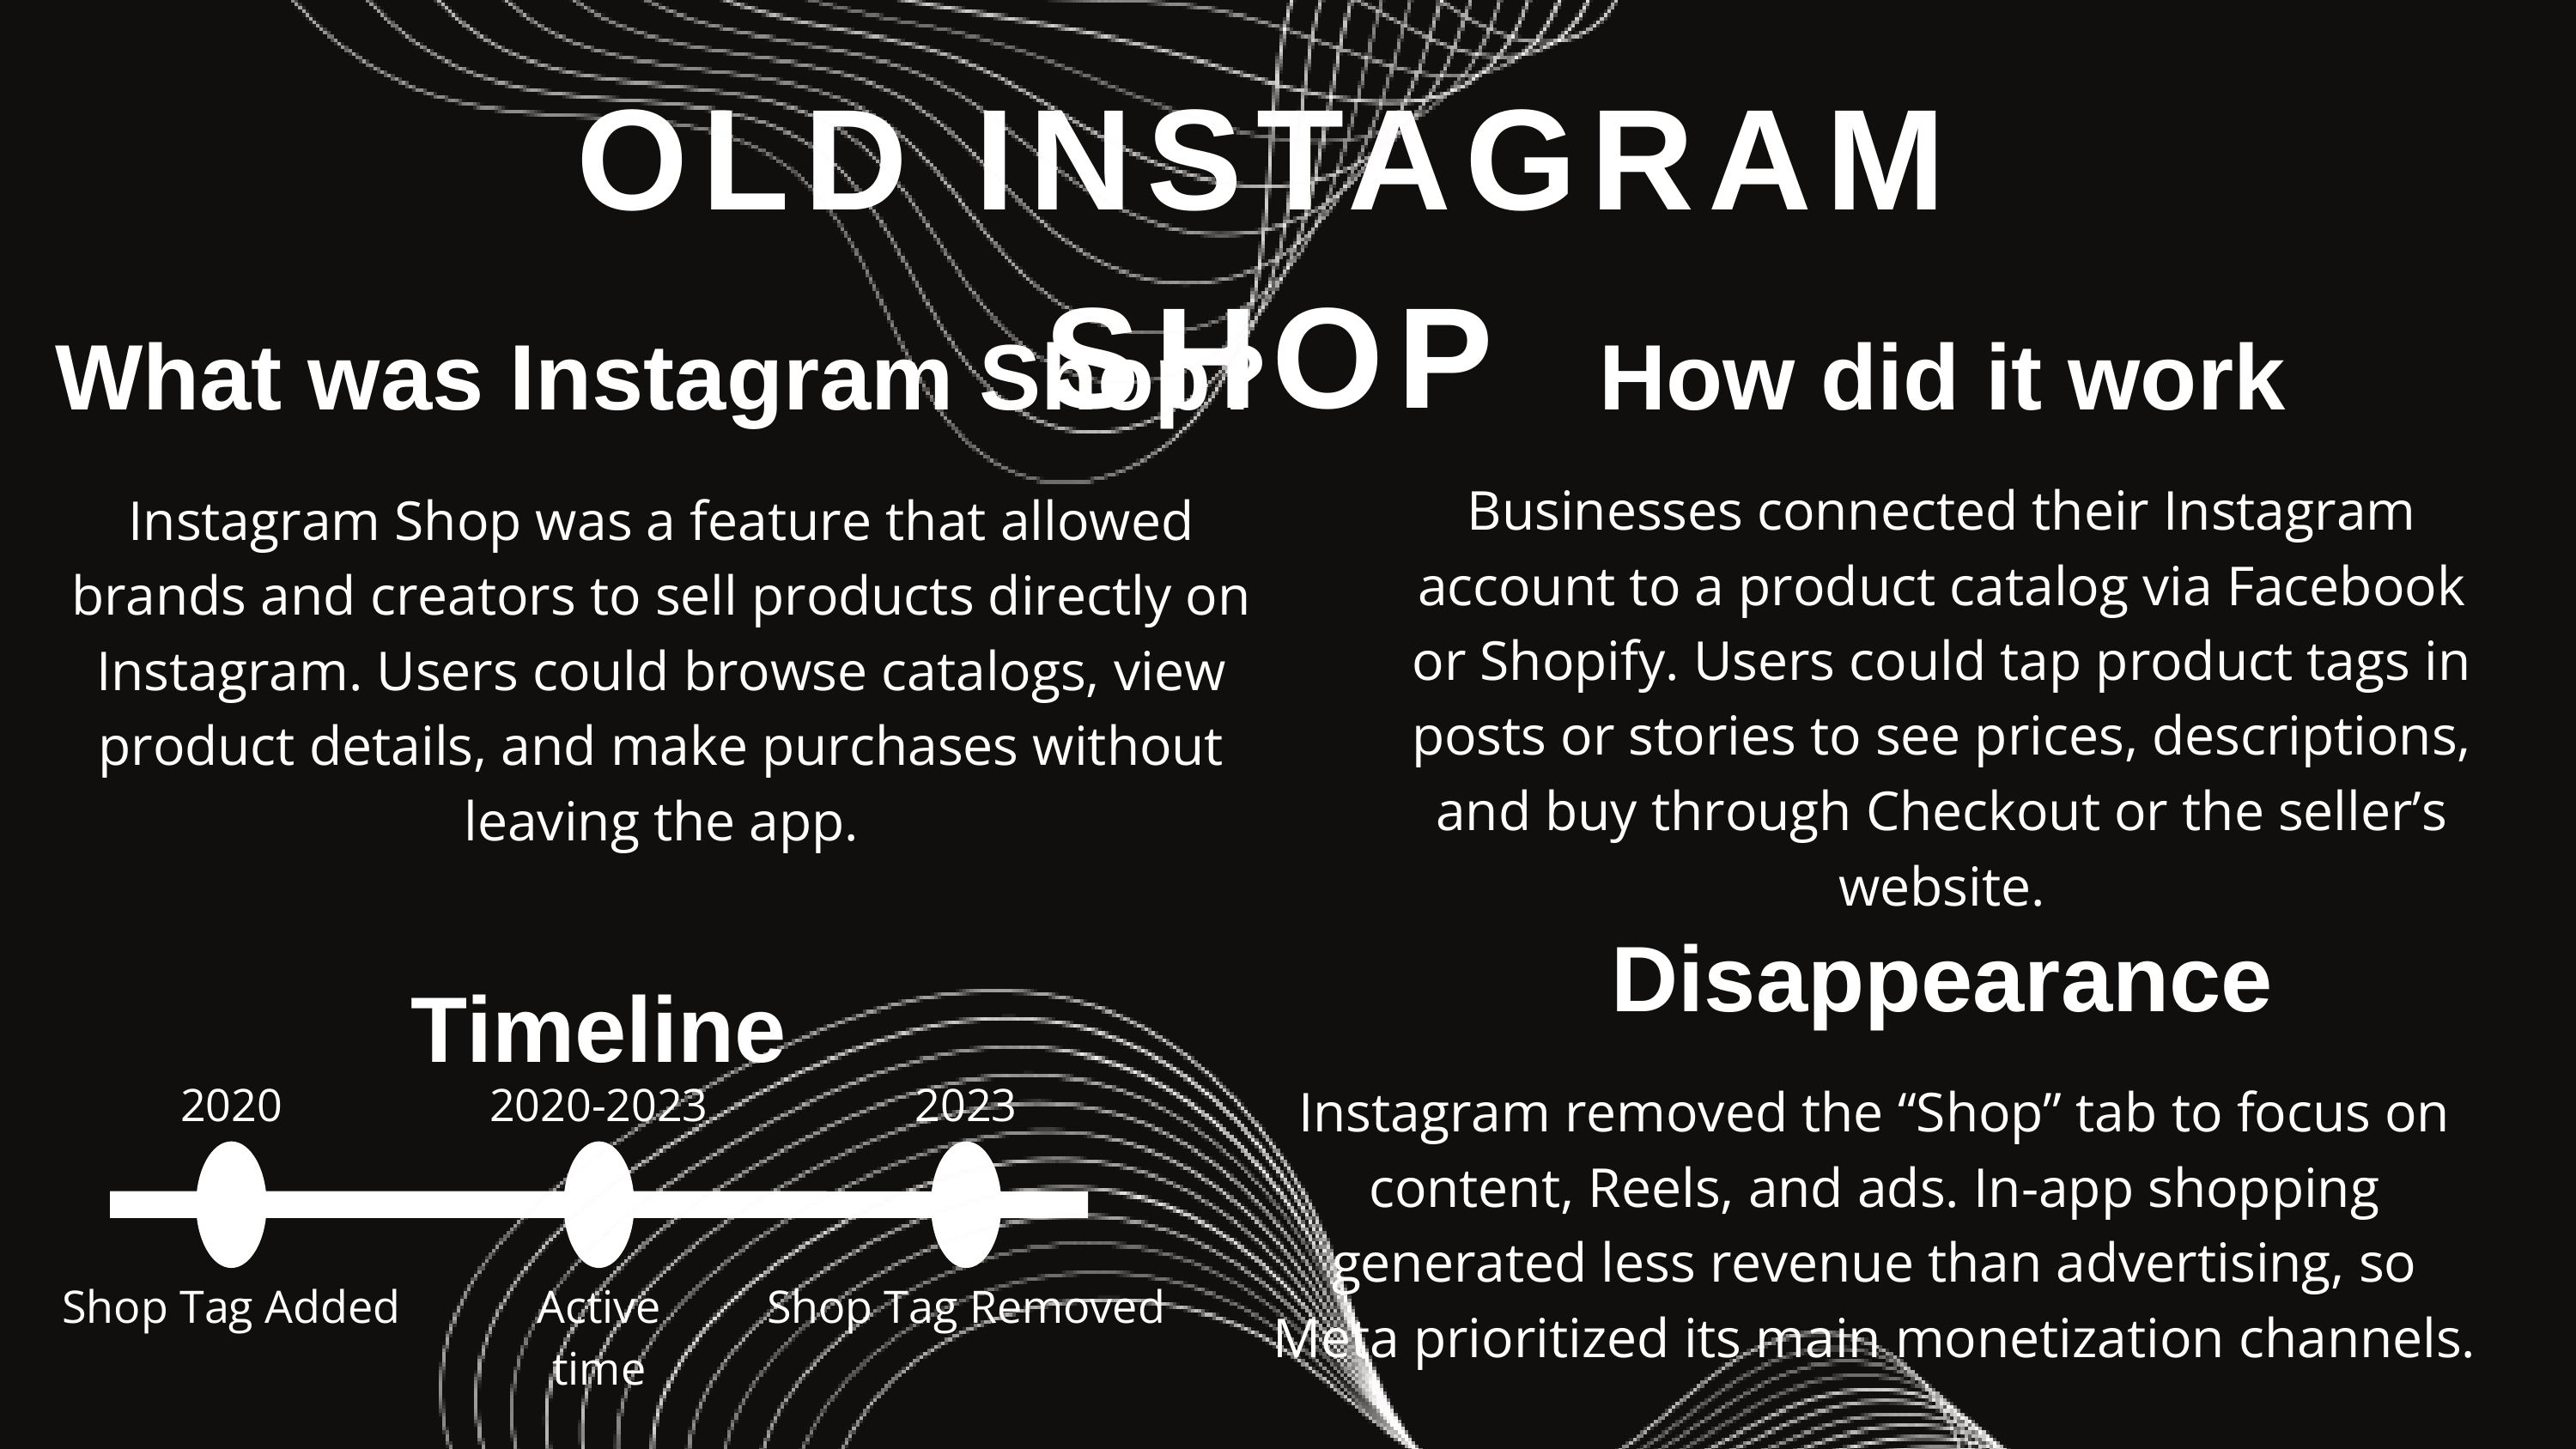

OLD INSTAGRAM SHOP
What was Instagram Shop?
How did it work
Businesses connected their Instagram account to a product catalog via Facebook or Shopify. Users could tap product tags in posts or stories to see prices, descriptions, and buy through Checkout or the seller’s website.
Instagram Shop was a feature that allowed brands and creators to sell products directly on Instagram. Users could browse catalogs, view product details, and make purchases without leaving the app.
Disappearance
Timeline

2020
2020-2023
2023
Instagram removed the “Shop” tab to focus on content, Reels, and ads. In-app shopping generated less revenue than advertising, so Meta prioritized its main monetization channels.

Shop Tag Added
Active time
Shop Tag Removed